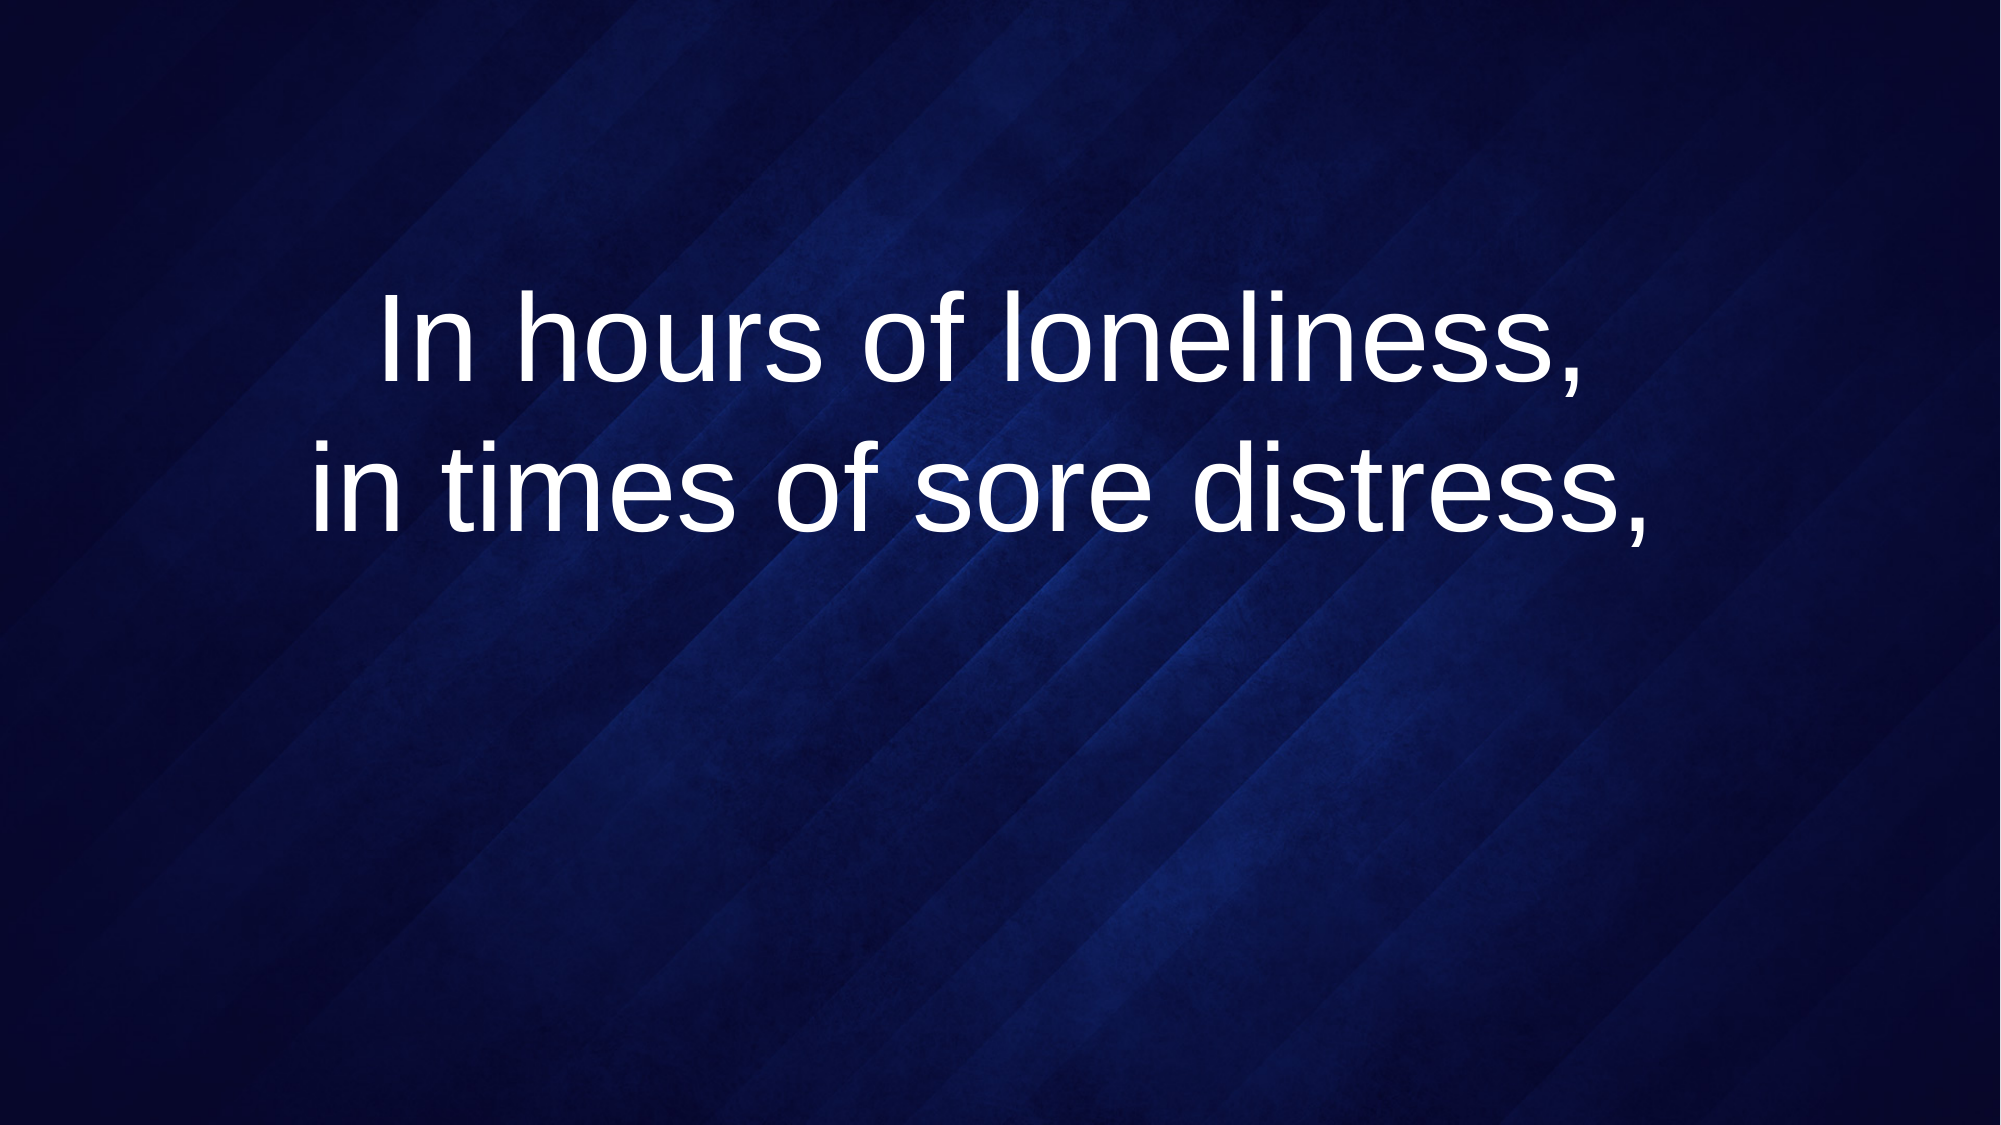

# In hours of loneliness, in times of sore distress,